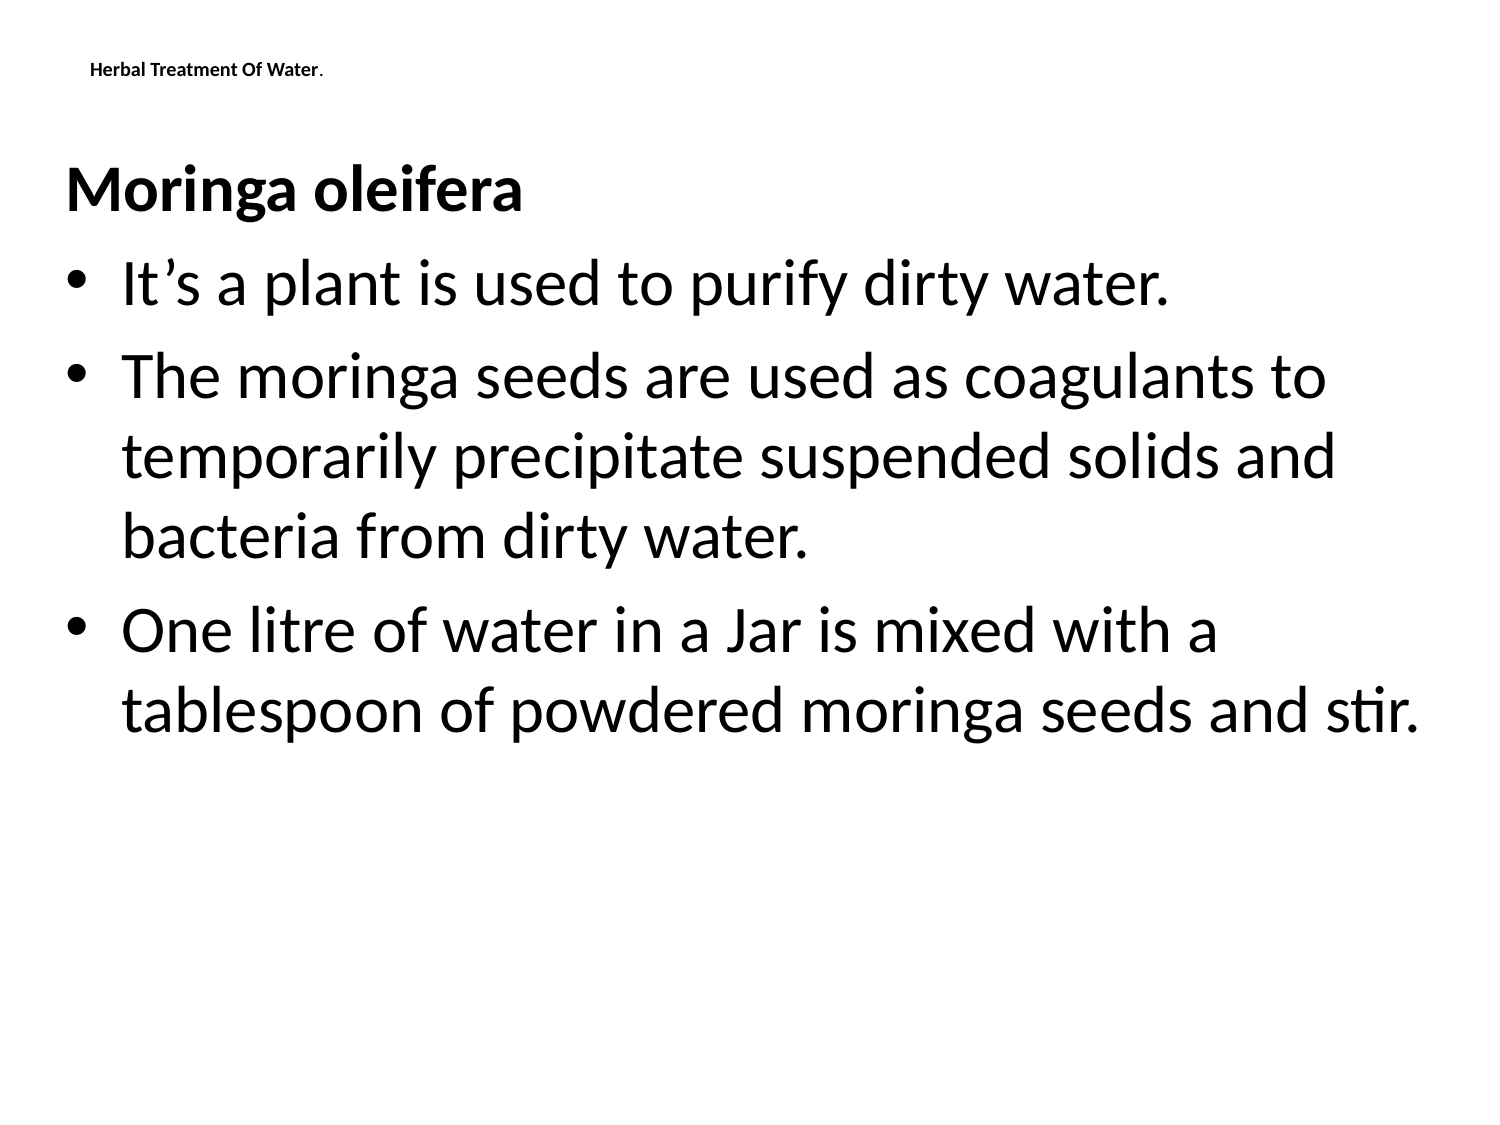

# Herbal Treatment Of Water.
Moringa oleifera
It’s a plant is used to purify dirty water.
The moringa seeds are used as coagulants to temporarily precipitate suspended solids and bacteria from dirty water.
One litre of water in a Jar is mixed with a tablespoon of powdered moringa seeds and stir.